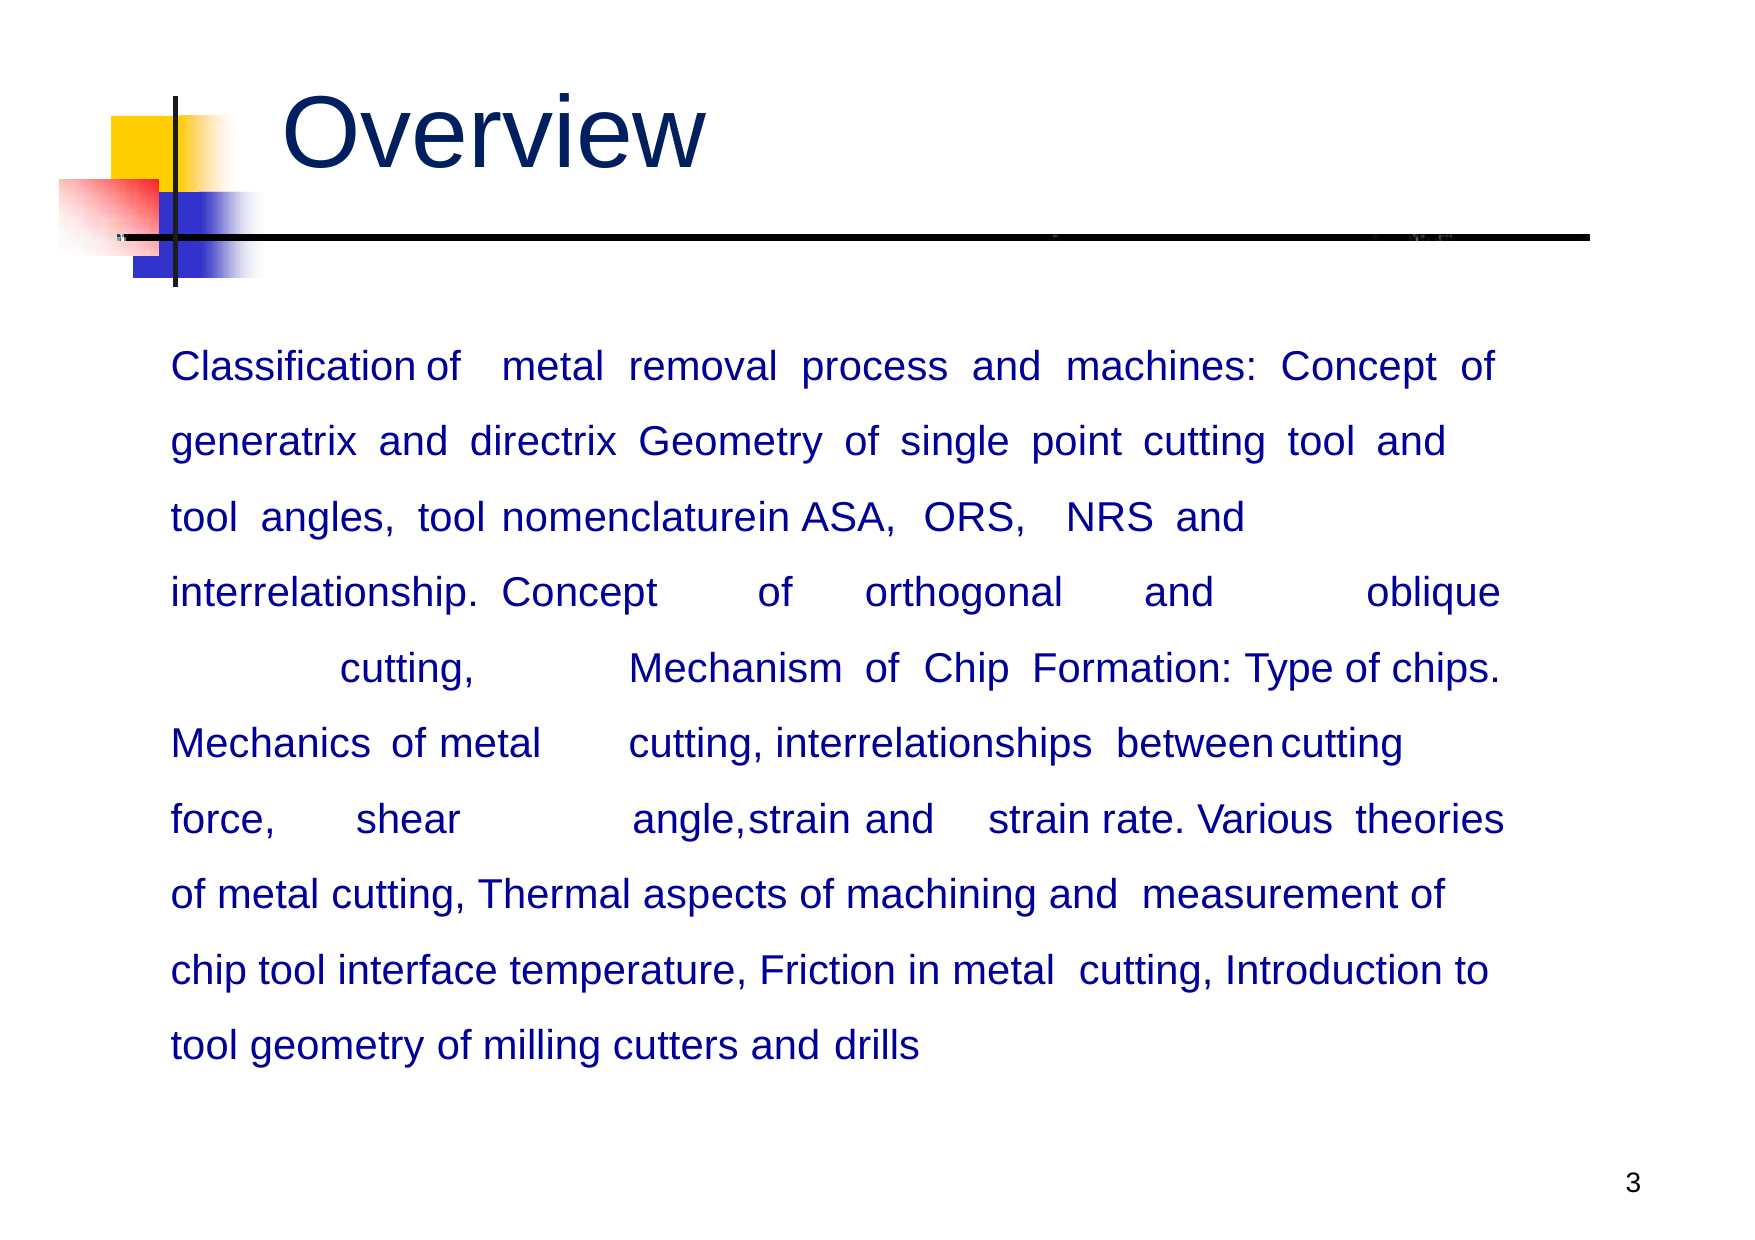

# Overview

Classification		of	metal	removal	process	and		machines:	Concept		of  generatrix  and  directrix  Geometry  of  single  point  cutting  tool  and		tool  angles,	tool	nomenclature	in	ASA,	ORS,		NRS  and	interrelationship.  Concept			of		orthogonal			and		oblique	 cutting,		Mechanism	of	Chip  Formation: Type of chips. Mechanics of metal	cutting, interrelationships  between	cutting	force,		shear			angle,	strain	and		strain rate. Various  theories of metal cutting, Thermal aspects of machining and  measurement of chip tool interface temperature, Friction in metal  cutting, Introduction to tool geometry of milling cutters and drills
3